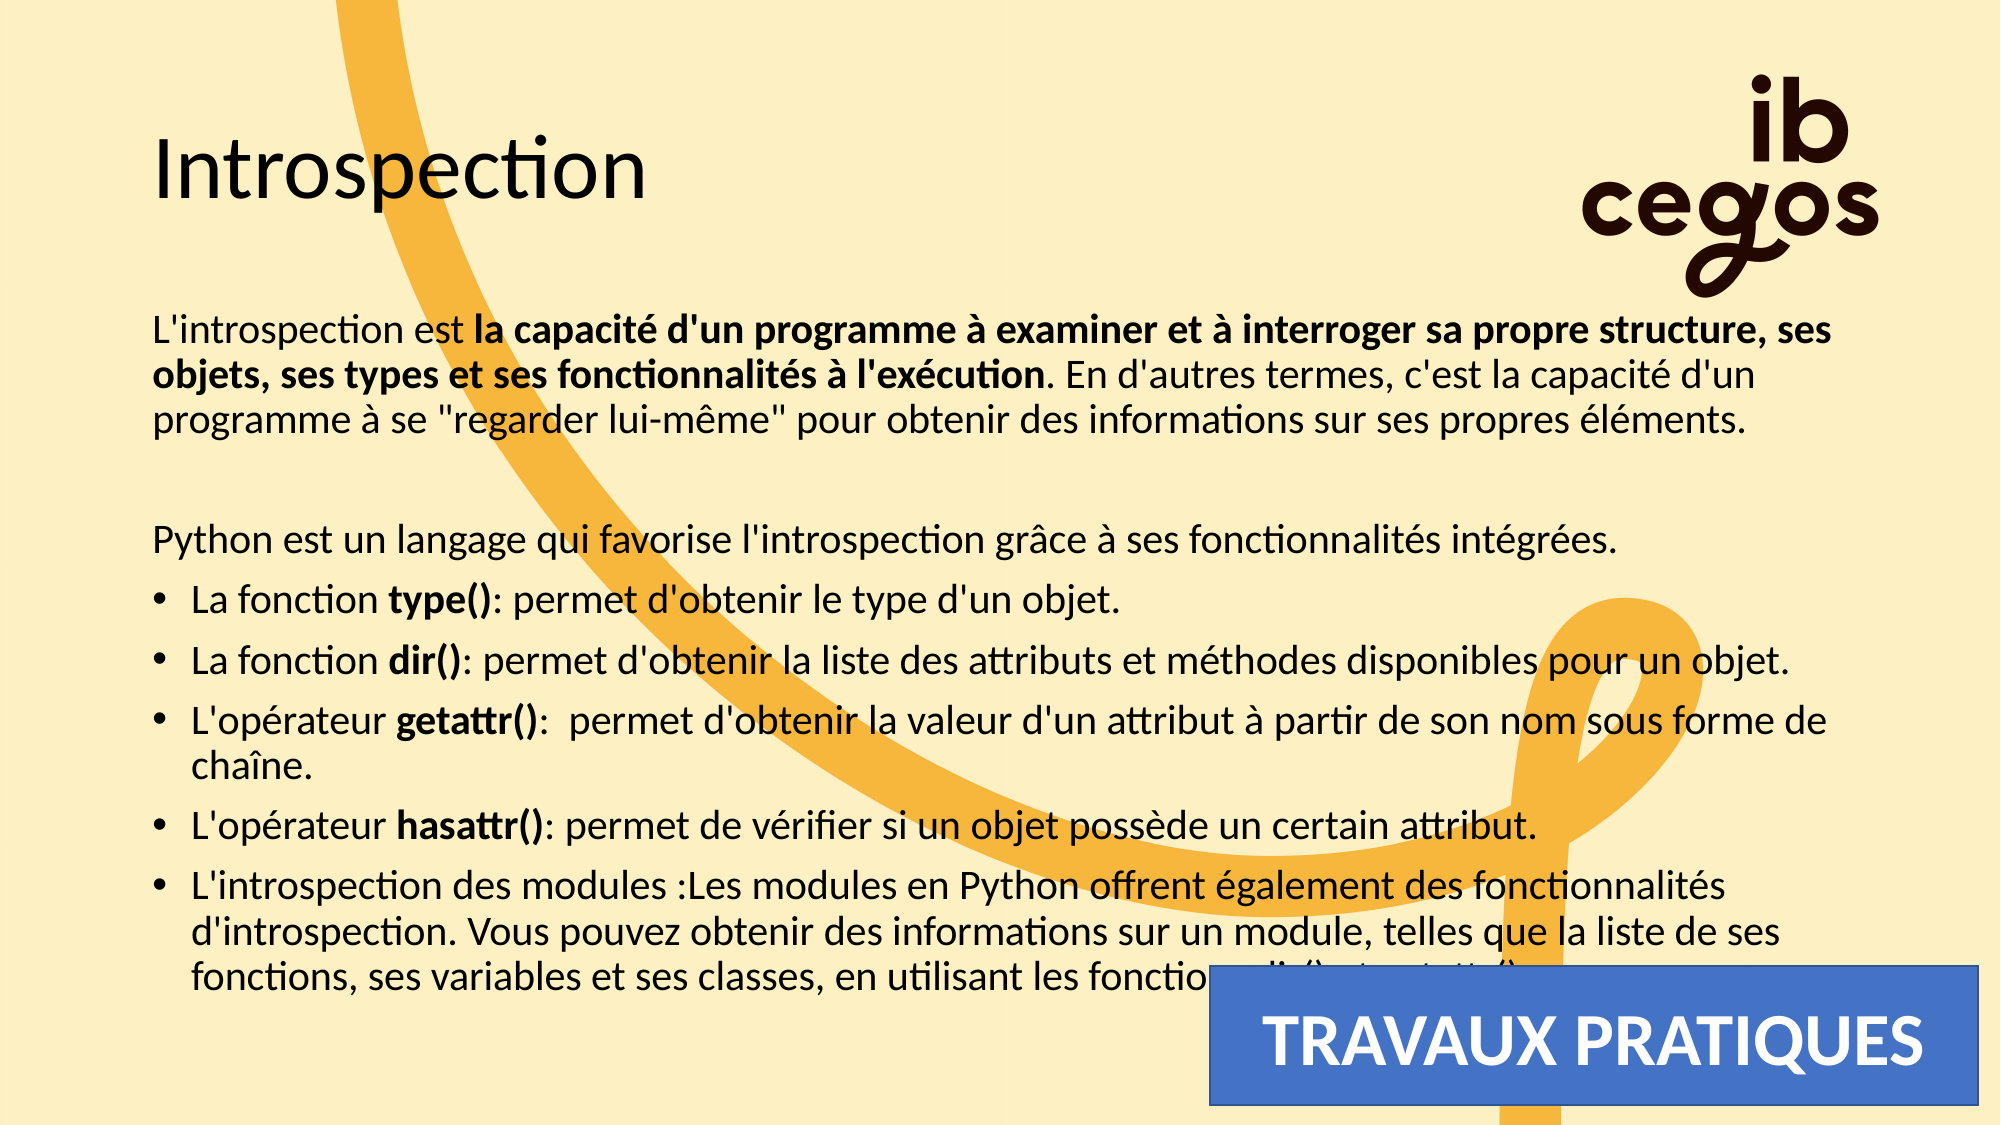

# Introspection
L'introspection est la capacité d'un programme à examiner et à interroger sa propre structure, ses objets, ses types et ses fonctionnalités à l'exécution. En d'autres termes, c'est la capacité d'un programme à se "regarder lui-même" pour obtenir des informations sur ses propres éléments.

Python est un langage qui favorise l'introspection grâce à ses fonctionnalités intégrées.
La fonction type(): permet d'obtenir le type d'un objet.
La fonction dir(): permet d'obtenir la liste des attributs et méthodes disponibles pour un objet.
L'opérateur getattr():  permet d'obtenir la valeur d'un attribut à partir de son nom sous forme de chaîne.
L'opérateur hasattr(): permet de vérifier si un objet possède un certain attribut.
L'introspection des modules :Les modules en Python offrent également des fonctionnalités d'introspection. Vous pouvez obtenir des informations sur un module, telles que la liste de ses fonctions, ses variables et ses classes, en utilisant les fonctions dir() et getattr().
TRAVAUX PRATIQUES